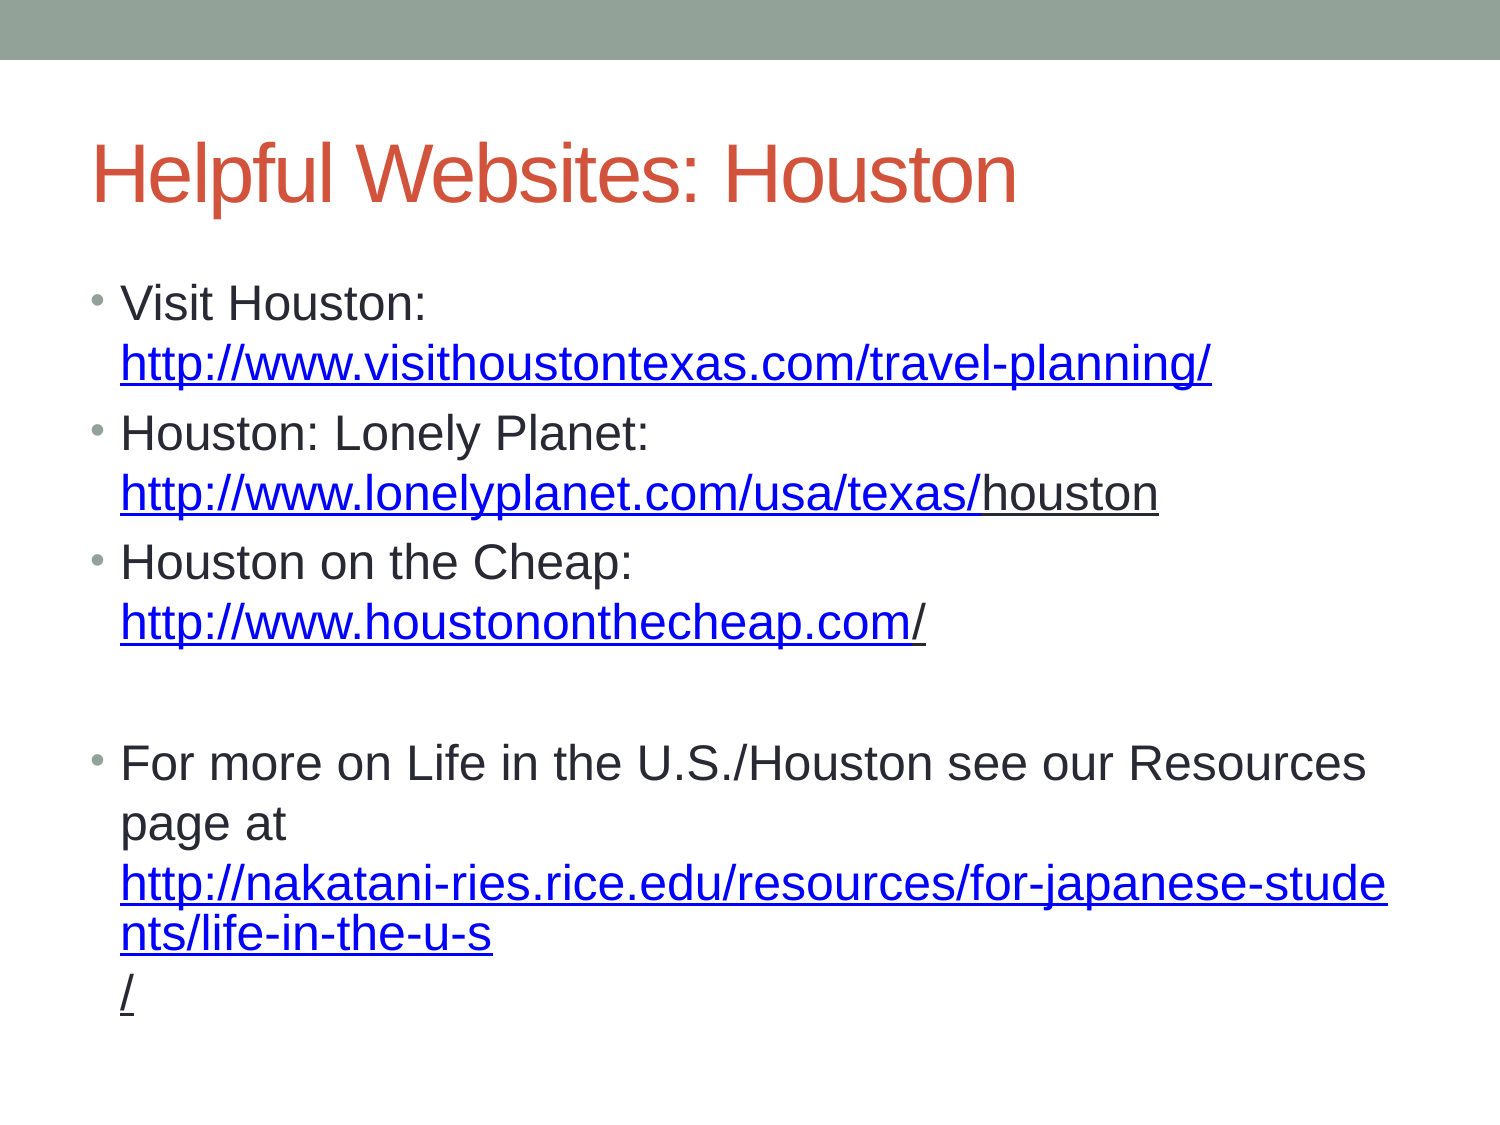

# Helpful Websites: Houston
Visit Houston: http://www.visithoustontexas.com/travel-planning/
Houston: Lonely Planet: http://www.lonelyplanet.com/usa/texas/houston
Houston on the Cheap: http://www.houstononthecheap.com/

For more on Life in the U.S./Houston see our Resources page at http://nakatani-ries.rice.edu/resources/for-japanese-students/life-in-the-u-s/